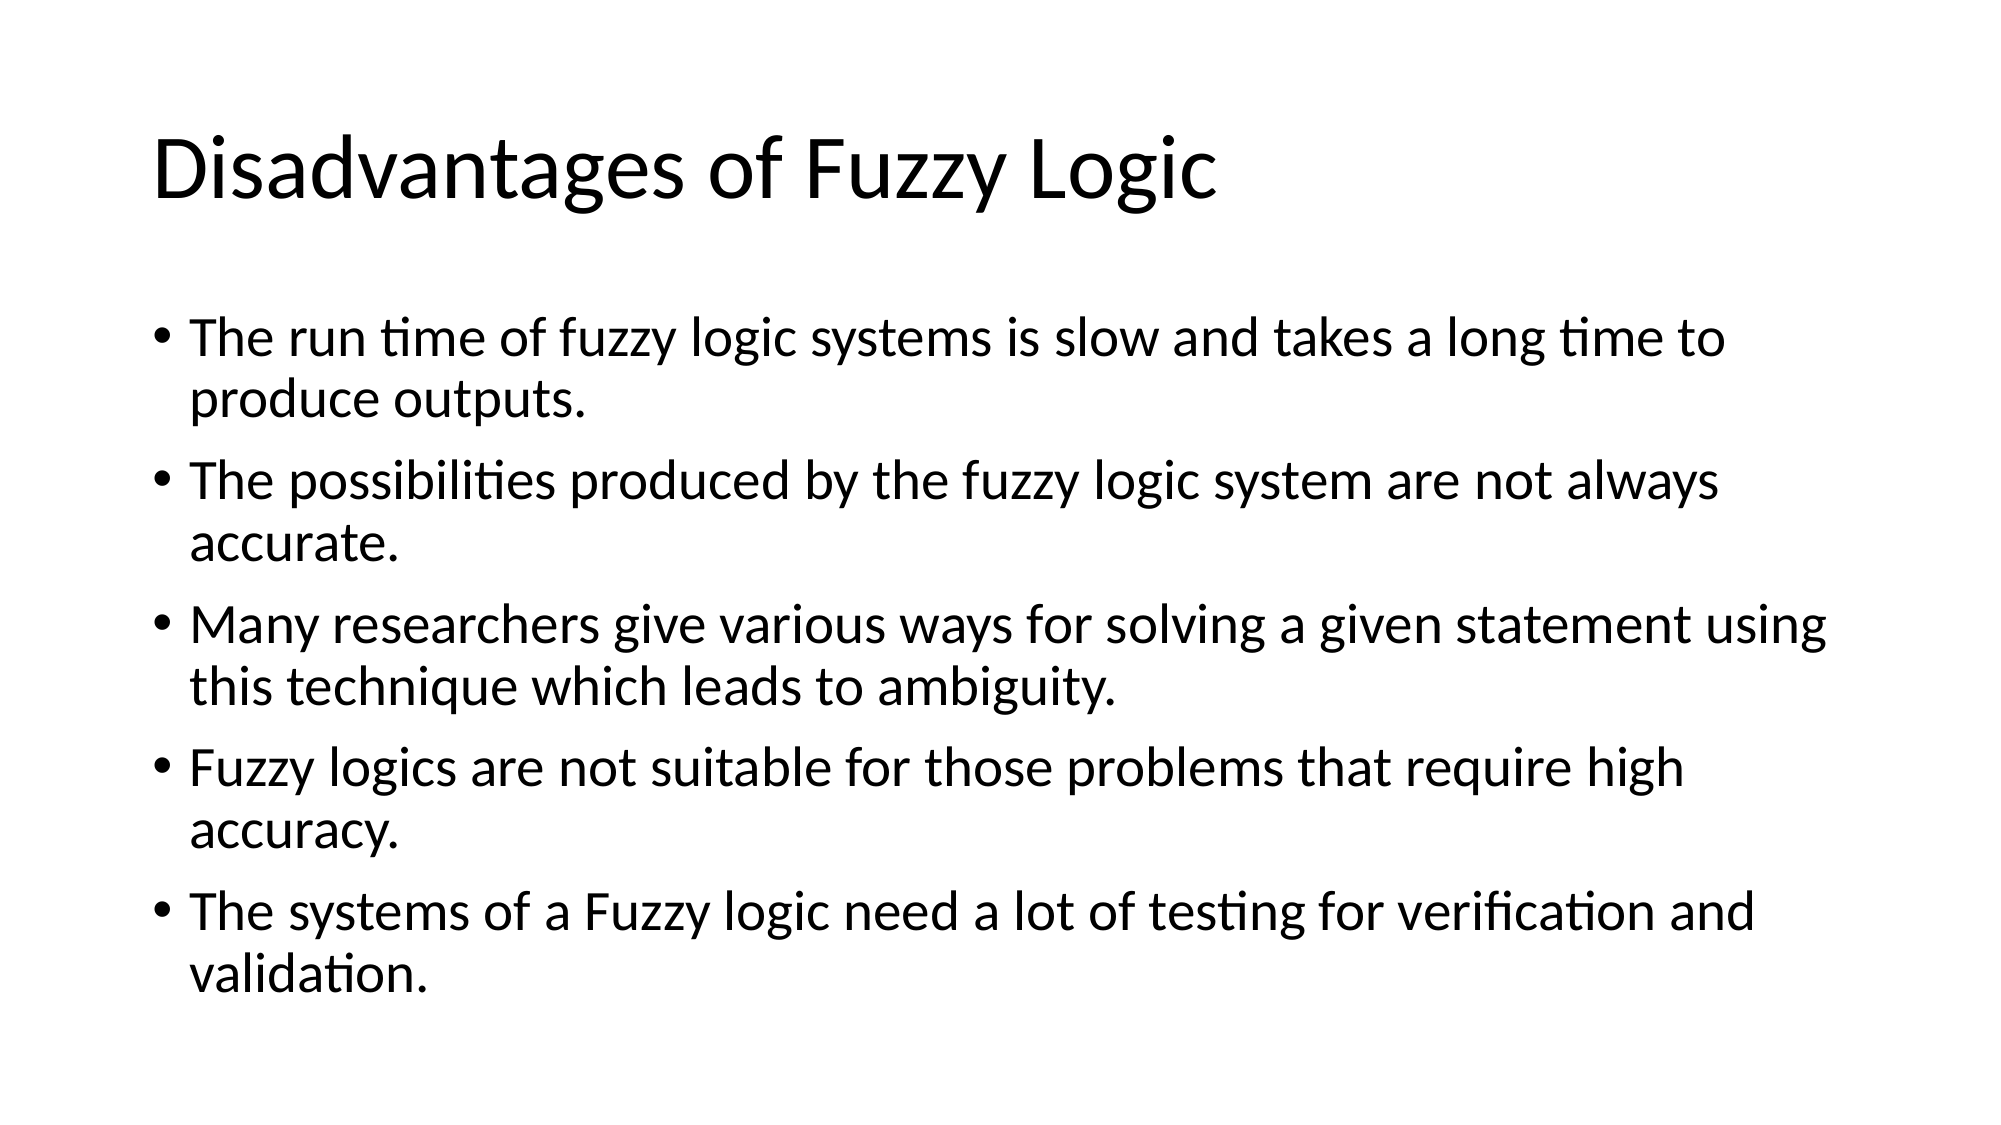

# Disadvantages of Fuzzy Logic

The run time of fuzzy logic systems is slow and takes a long time to produce outputs.
The possibilities produced by the fuzzy logic system are not always accurate.
Many researchers give various ways for solving a given statement using this technique which leads to ambiguity.
Fuzzy logics are not suitable for those problems that require high accuracy.
The systems of a Fuzzy logic need a lot of testing for verification and validation.